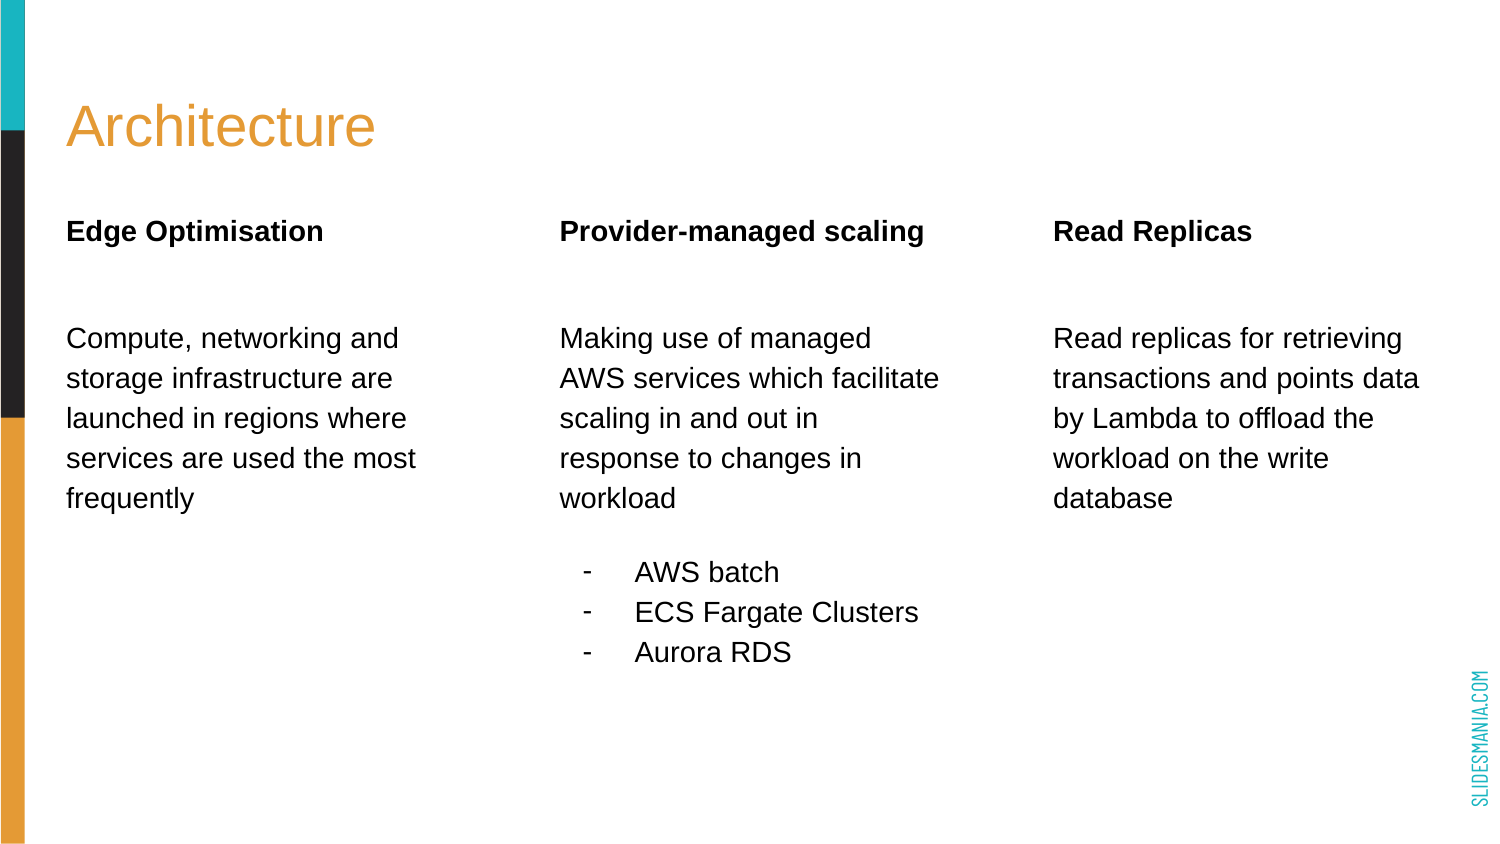

# Architecture
Edge Optimisation
Provider-managed scaling
Read Replicas

Compute, networking and storage infrastructure are launched in regions where services are used the most frequently

Making use of managed AWS services which facilitate scaling in and out in response to changes in workload
AWS batch
ECS Fargate Clusters
Aurora RDS

Read replicas for retrieving transactions and points data by Lambda to offload the workload on the write database